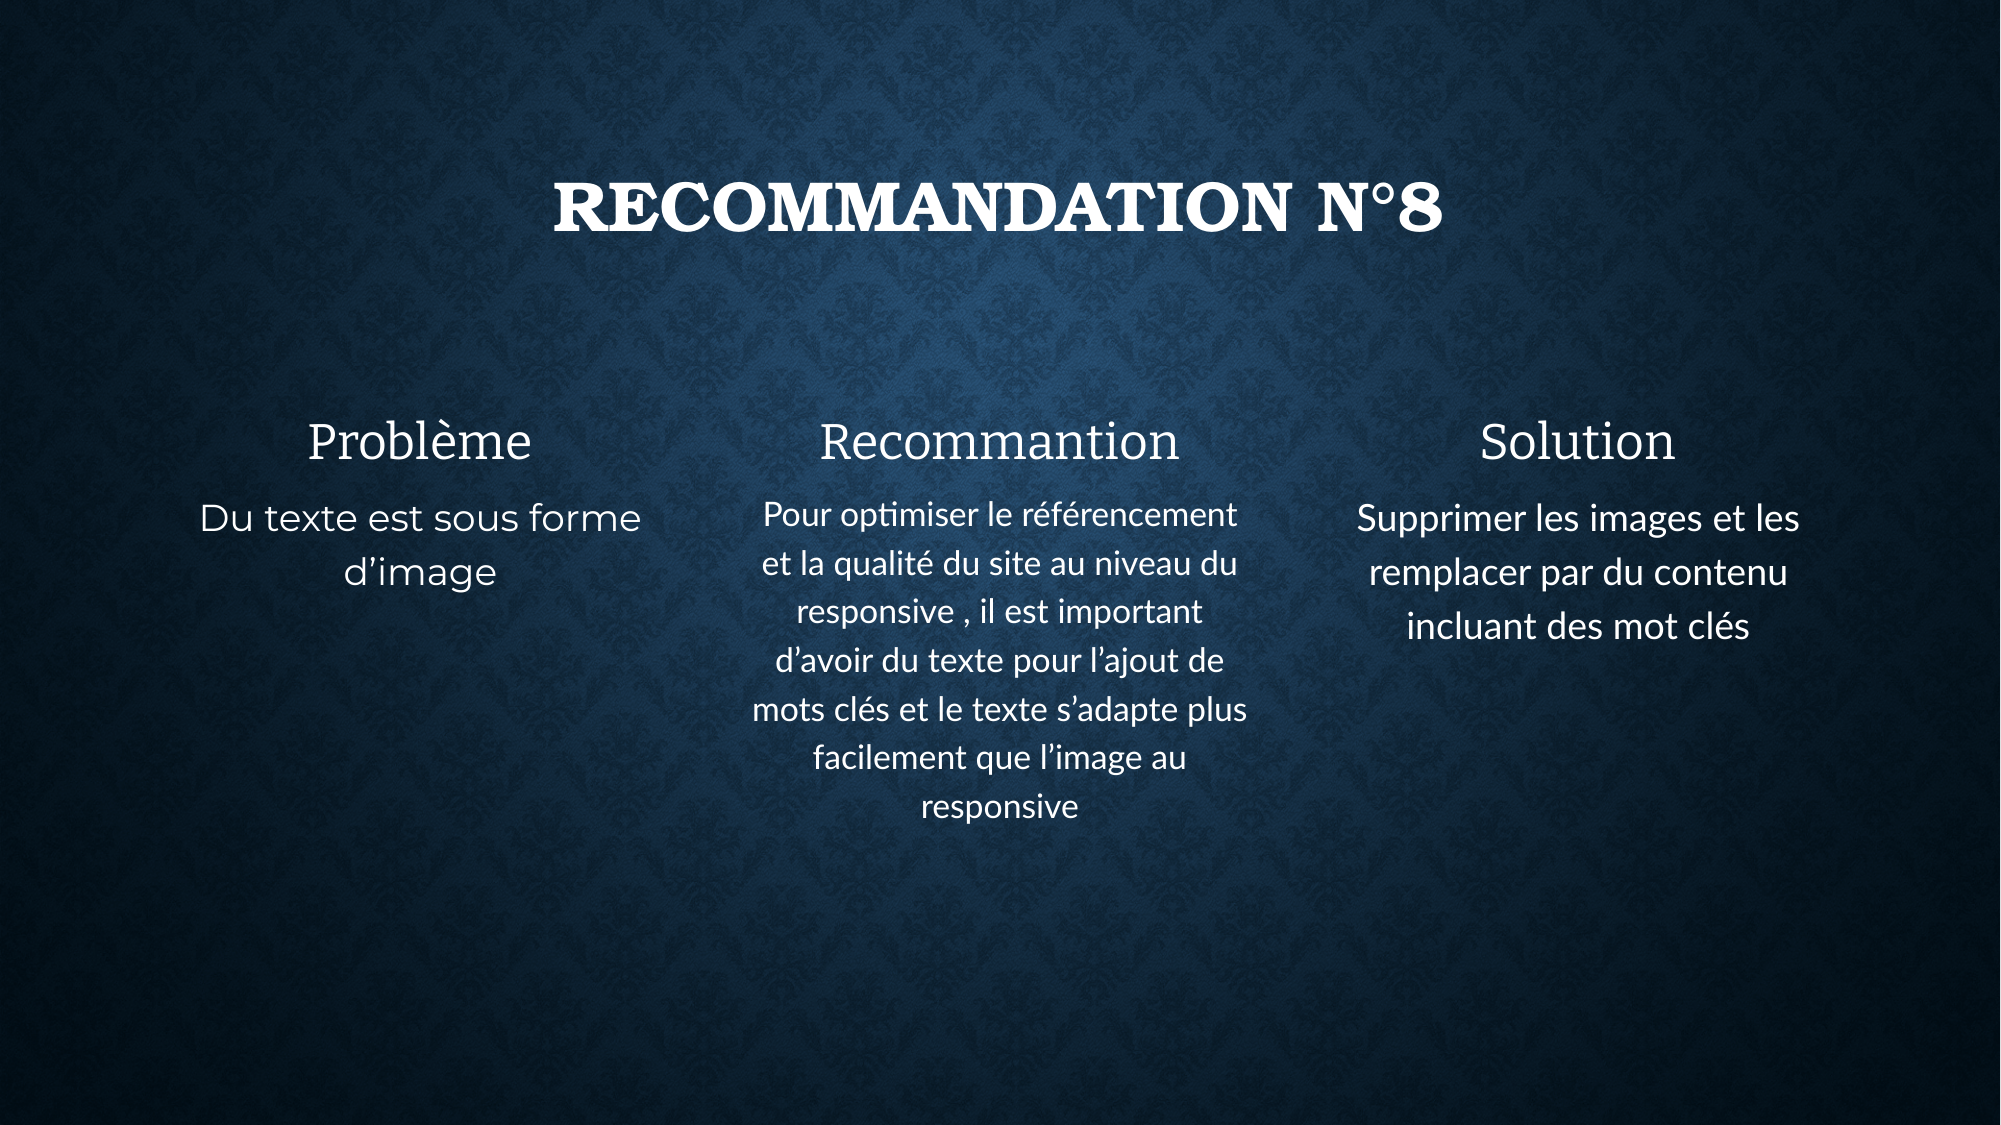

# Recommandation N°8
Problème
Recommantion
Solution
Du texte est sous forme d’image
Pour optimiser le référencement et la qualité du site au niveau du responsive , il est important d’avoir du texte pour l’ajout de mots clés et le texte s’adapte plus facilement que l’image au responsive

Supprimer les images et les remplacer par du contenu incluant des mot clés